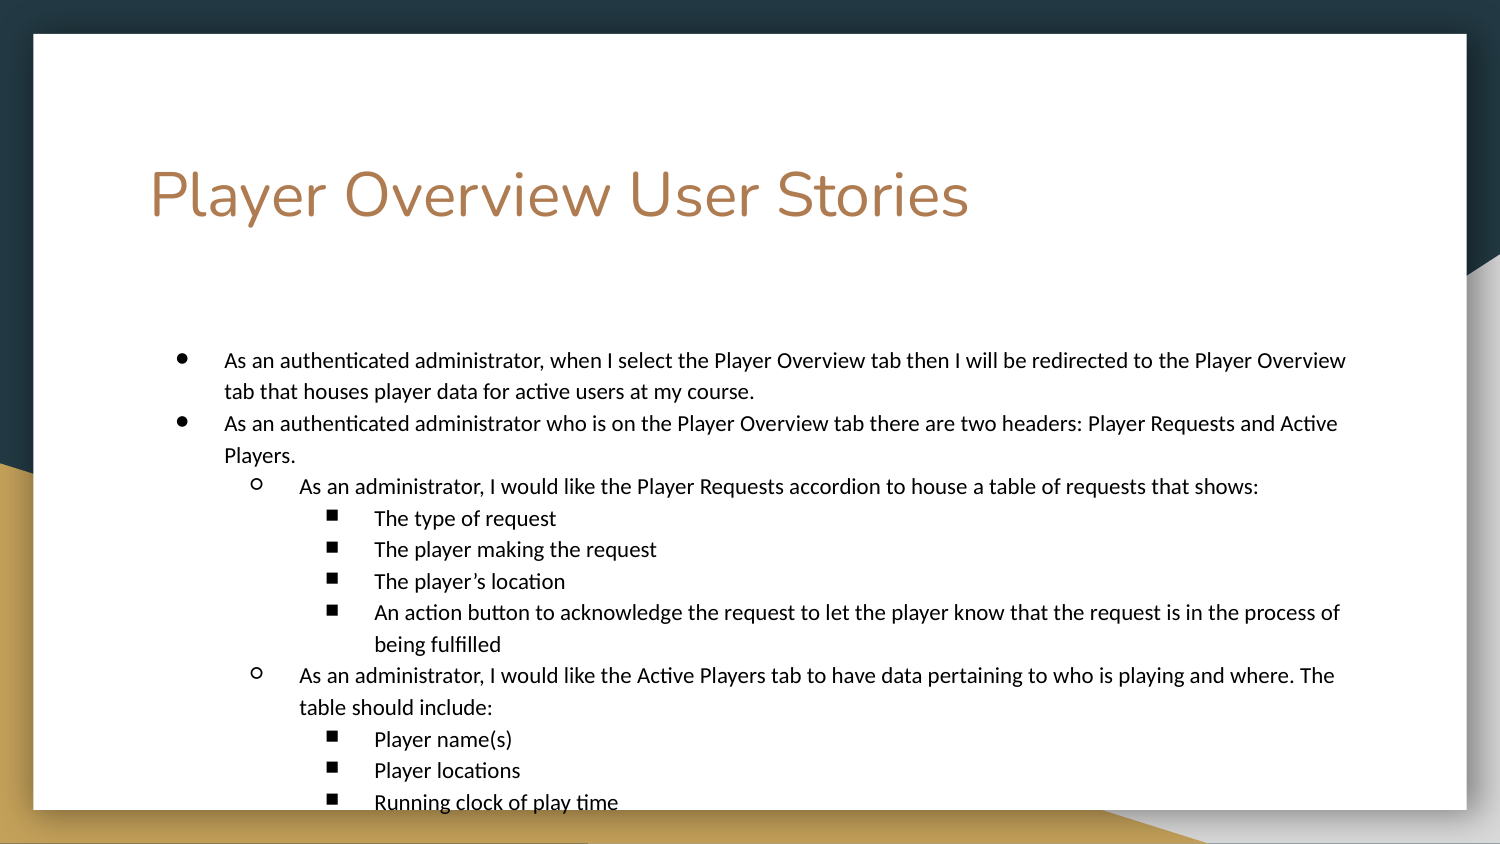

# Player Overview User Stories
As an authenticated administrator, when I select the Player Overview tab then I will be redirected to the Player Overview tab that houses player data for active users at my course.
As an authenticated administrator who is on the Player Overview tab there are two headers: Player Requests and Active Players.
As an administrator, I would like the Player Requests accordion to house a table of requests that shows:
The type of request
The player making the request
The player’s location
An action button to acknowledge the request to let the player know that the request is in the process of being fulfilled
As an administrator, I would like the Active Players tab to have data pertaining to who is playing and where. The table should include:
Player name(s)
Player locations
Running clock of play time